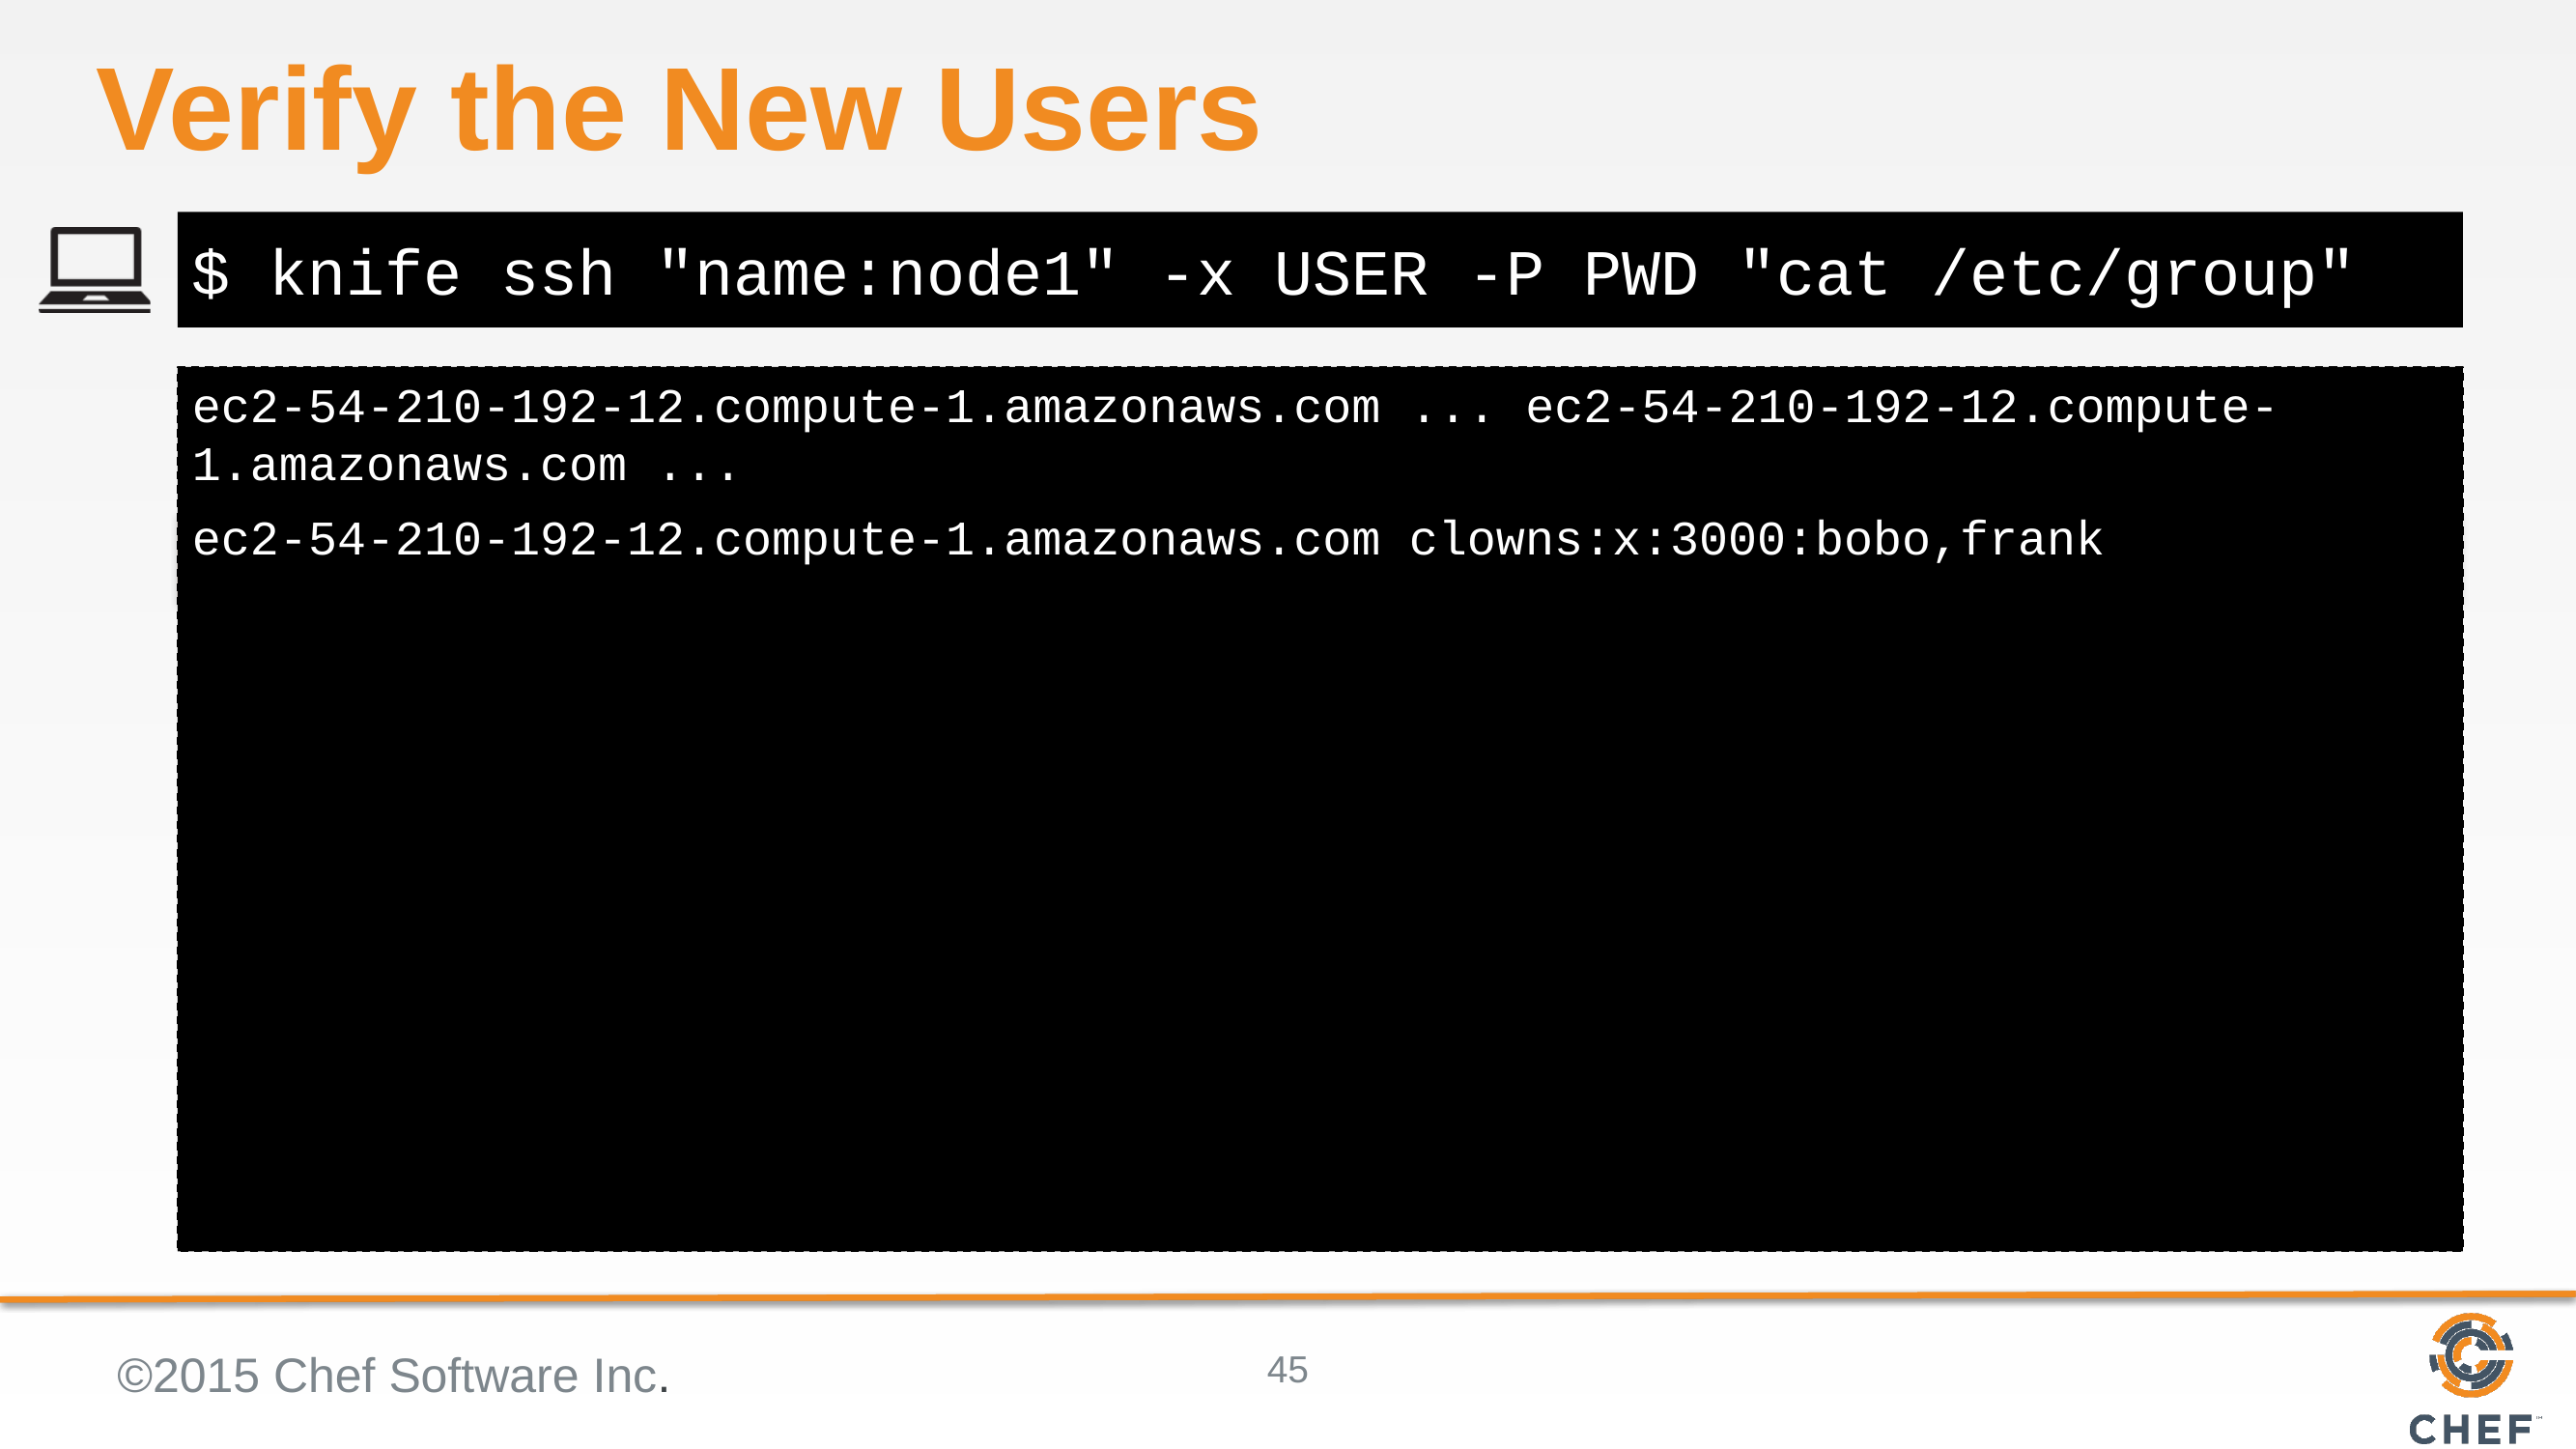

# Verify the New Users
$ knife ssh "name:node1" -x USER -P PWD "cat /etc/group"
ec2-54-210-192-12.compute-1.amazonaws.com ... ec2-54-210-192-12.compute-1.amazonaws.com ...
ec2-54-210-192-12.compute-1.amazonaws.com clowns:x:3000:bobo,frank

©2015 Chef Software Inc.
45